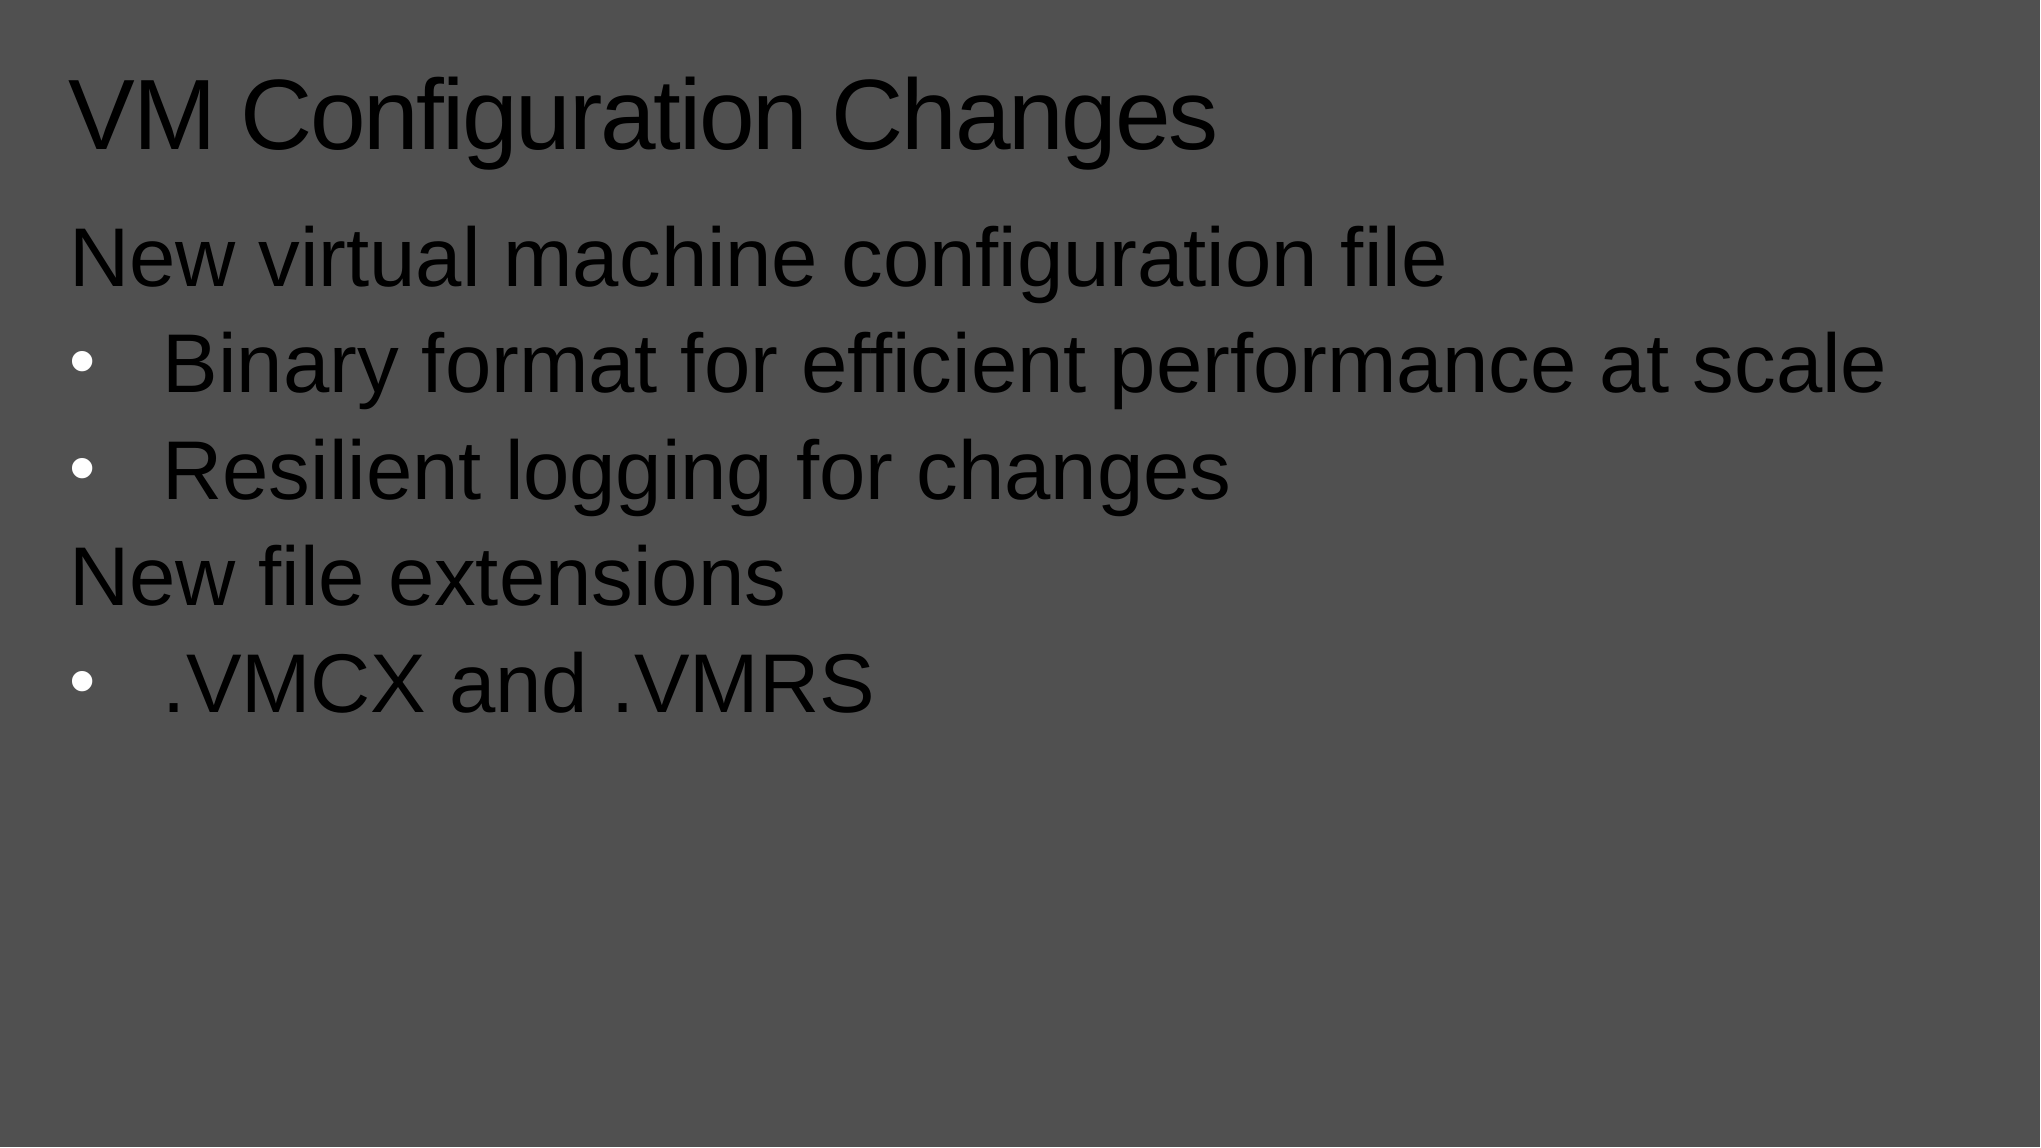

# VM Configuration Changes
New virtual machine configuration file
Binary format for efficient performance at scale
Resilient logging for changes
New file extensions
.VMCX and .VMRS